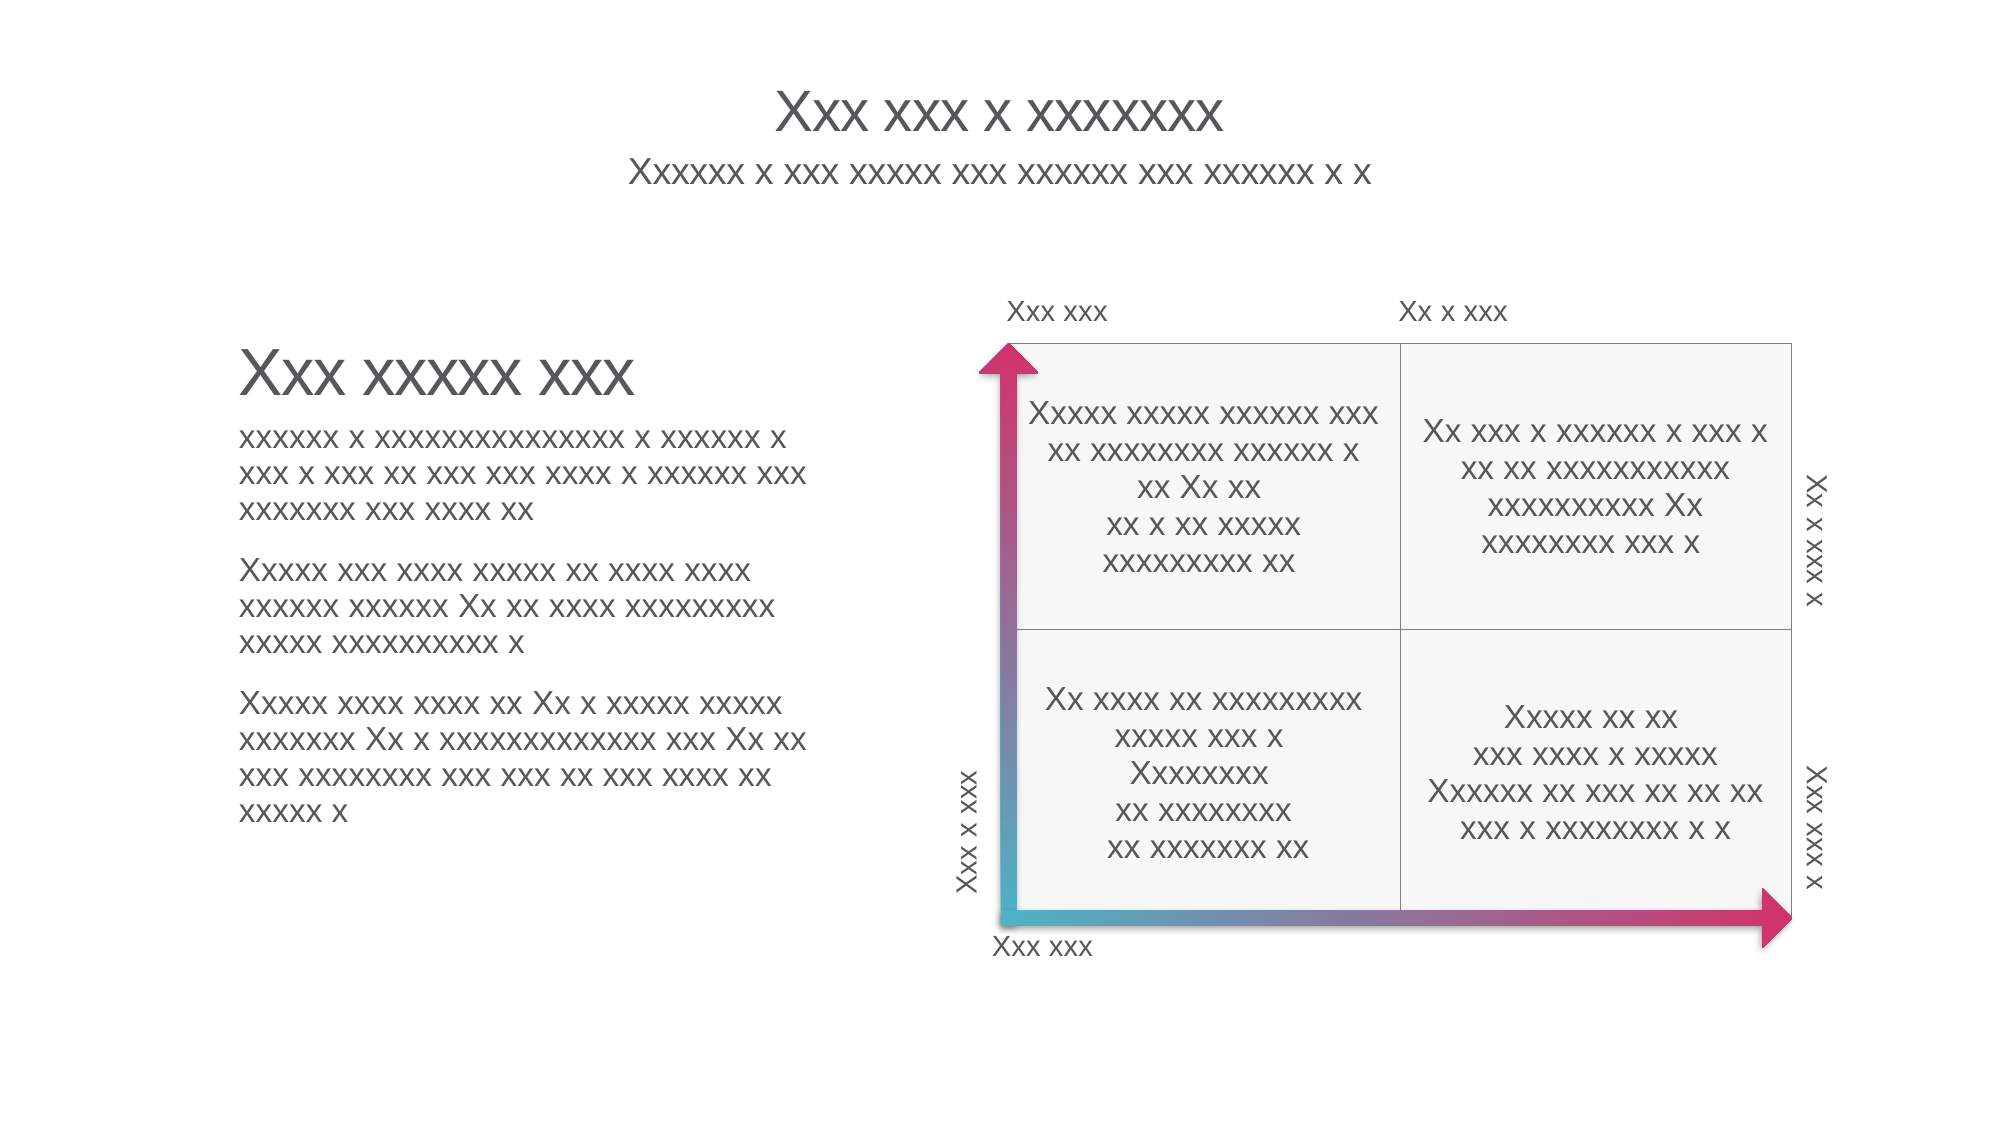

# Xxx xxx x xxxxxxx
Xxxxxx x xxx xxxxx xxx xxxxxx xxx xxxxxx x x
Xxx xxx
Xx x xxx
Xxx xxxxx xxx
| Xxxxx xxxxx xxxxxx xxx xx xxxxxxxx xxxxxx x xx Xx xx xx x xx xxxxx xxxxxxxxx xx | Xx xxx x xxxxxx x xxx x xx xx xxxxxxxxxxx xxxxxxxxxx Xx xxxxxxxx xxx x |
| --- | --- |
| Xx xxxx xx xxxxxxxxx xxxxx xxx x Xxxxxxxx xx xxxxxxxx xx xxxxxxx xx | Xxxxx xx xx xxx xxxx x xxxxx Xxxxxx xx xxx xx xx xx xxx x xxxxxxxx x x |
xxxxxx x xxxxxxxxxxxxxxx x xxxxxx x xxx x xxx xx xxx xxx xxxx x xxxxxx xxx xxxxxxx xxx xxxx xx
Xxxxx xxx xxxx xxxxx xx xxxx xxxx xxxxxx xxxxxx Xx xx xxxx xxxxxxxxx xxxxx xxxxxxxxxx x
Xxxxx xxxx xxxx xx Xx x xxxxx xxxxx xxxxxxx Xx x xxxxxxxxxxxxx xxx Xx xx xxx xxxxxxxx xxx xxx xx xxx xxxx xx xxxxx x
Xx x xxx x

Xxx x xxx
Xxx xxx x

Xxx xxx